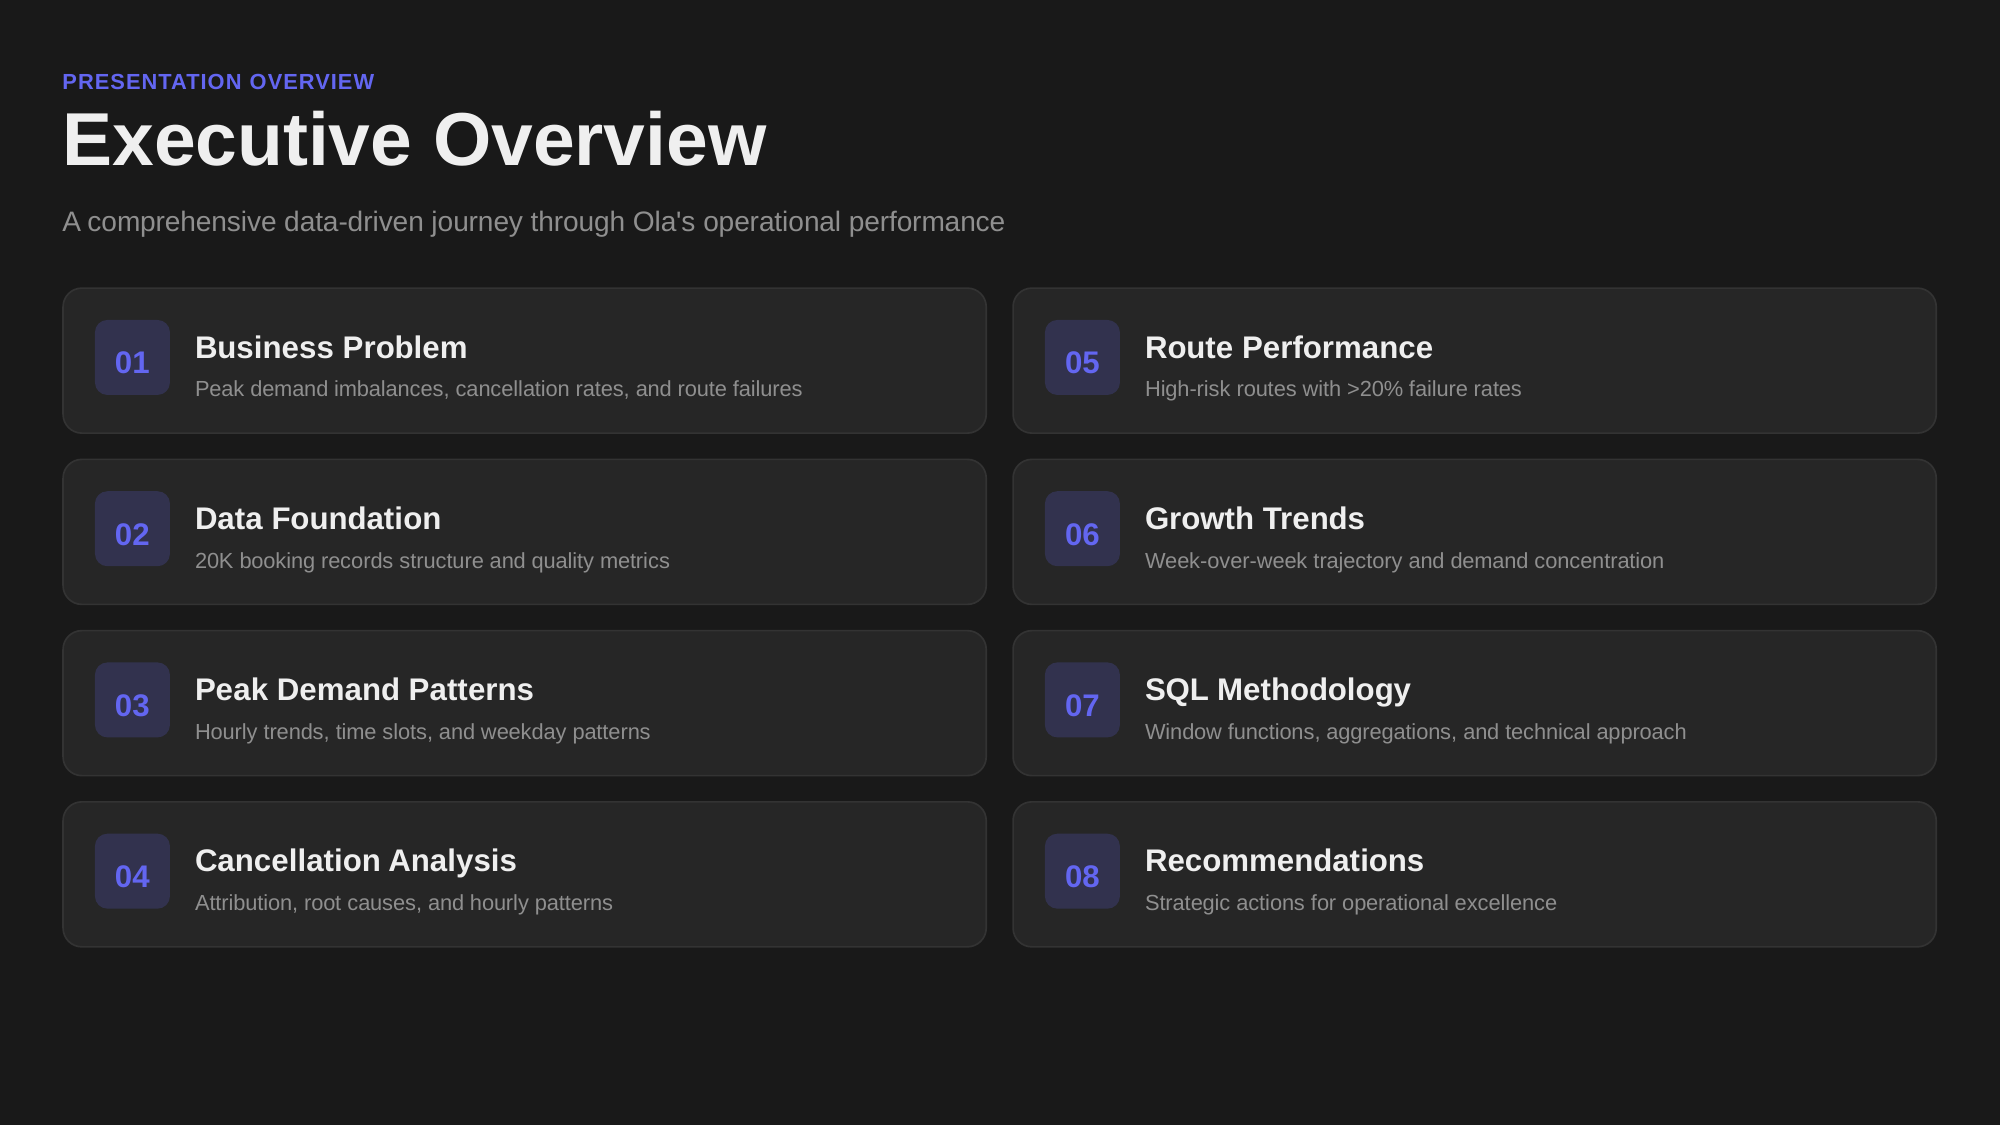

PRESENTATION OVERVIEW
Executive Overview
A comprehensive data-driven journey through Ola's operational performance

01

Business Problem
05

Route Performance
Peak demand imbalances, cancellation rates, and route failures
High-risk routes with >20% failure rates

02

Data Foundation
06

Growth Trends
20K booking records structure and quality metrics
Week-over-week trajectory and demand concentration

03

Peak Demand Patterns
07

SQL Methodology
Hourly trends, time slots, and weekday patterns
Window functions, aggregations, and technical approach

04

Cancellation Analysis
08

Recommendations
Attribution, root causes, and hourly patterns
Strategic actions for operational excellence